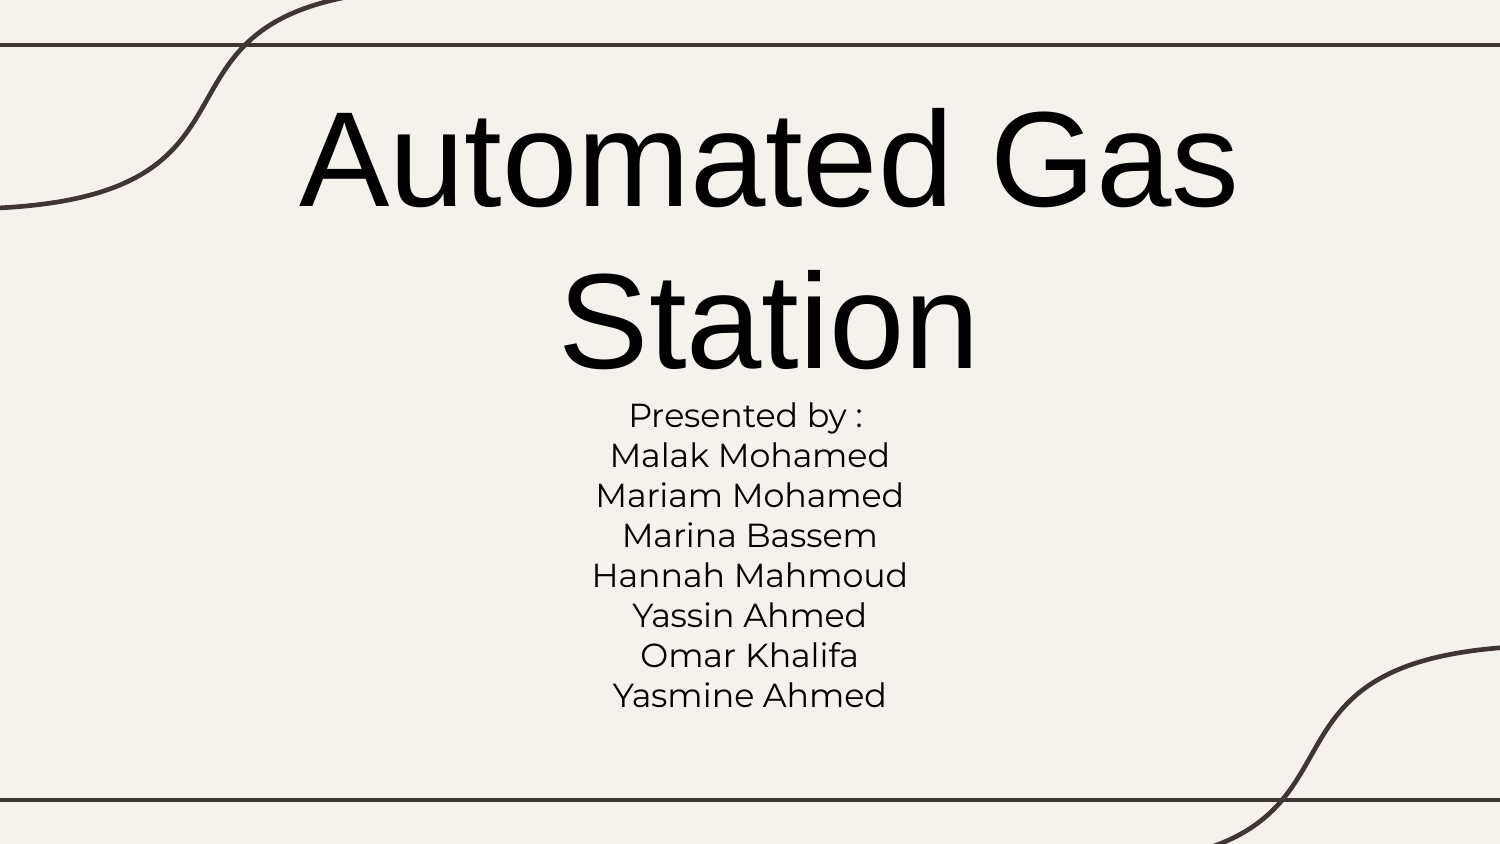

# Automated Gas Station
Presented by :
Malak Mohamed
Mariam Mohamed
Marina Bassem
Hannah Mahmoud
Yassin Ahmed
Omar Khalifa
Yasmine Ahmed